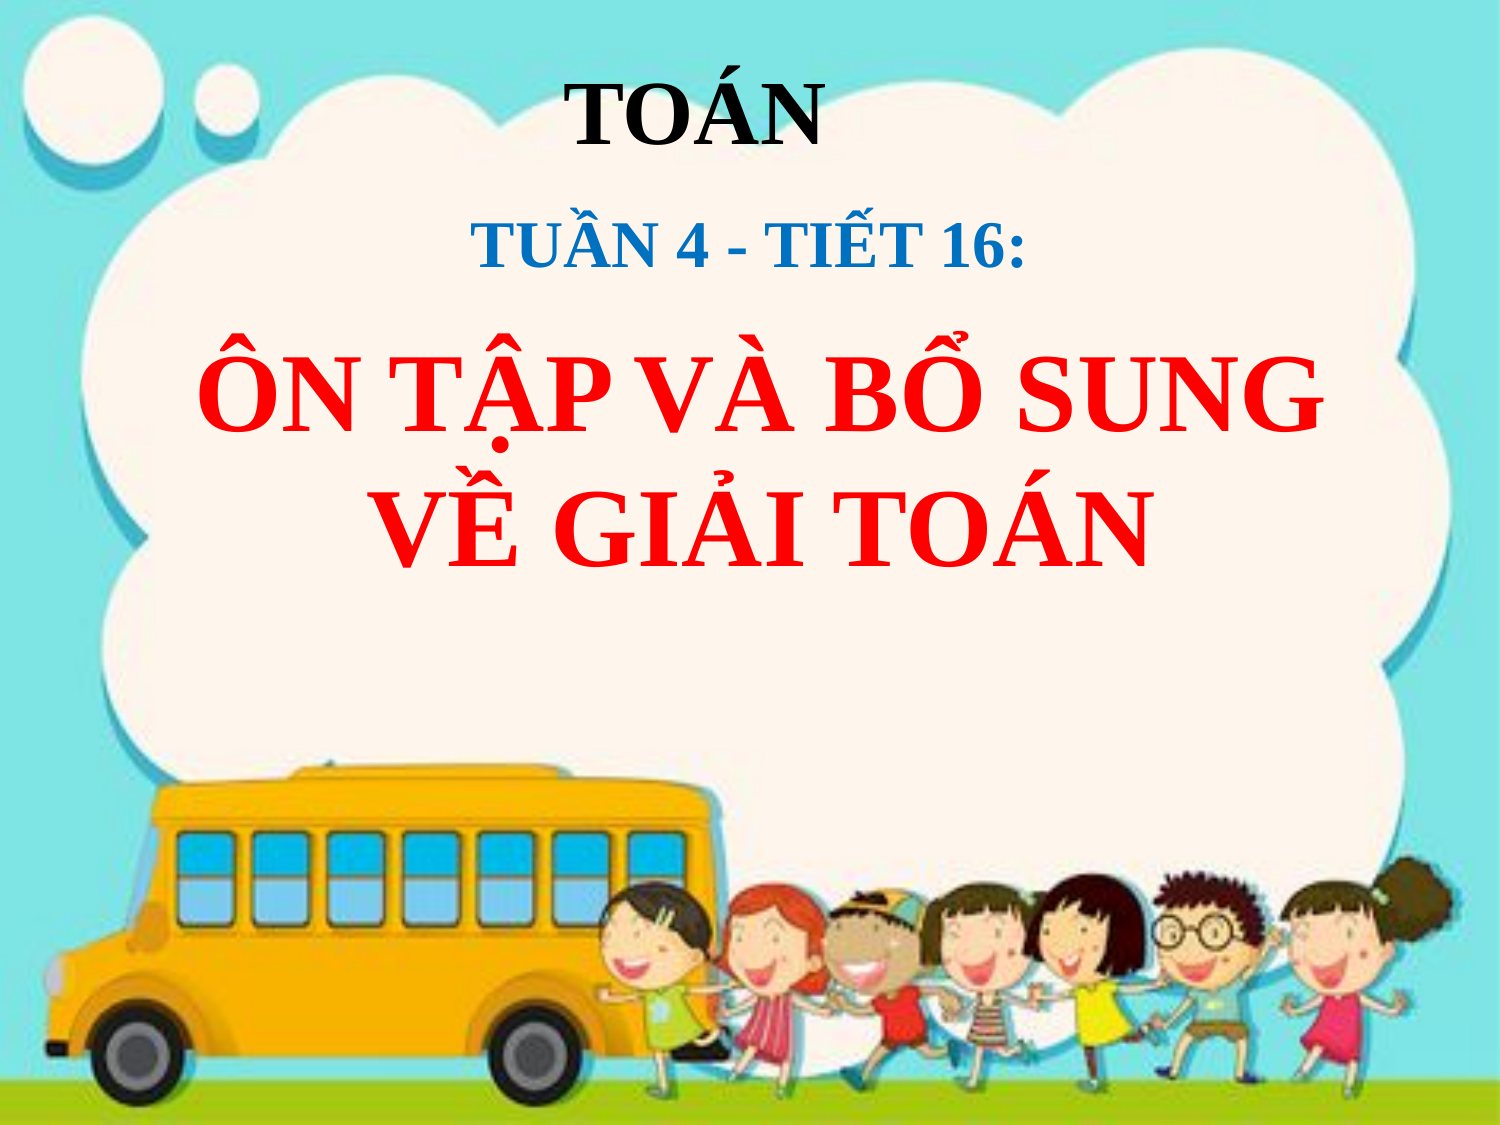

TOÁN
TUẦN 4 - TIẾT 16:
ÔN TẬP VÀ BỔ SUNG VỀ GIẢI TOÁN